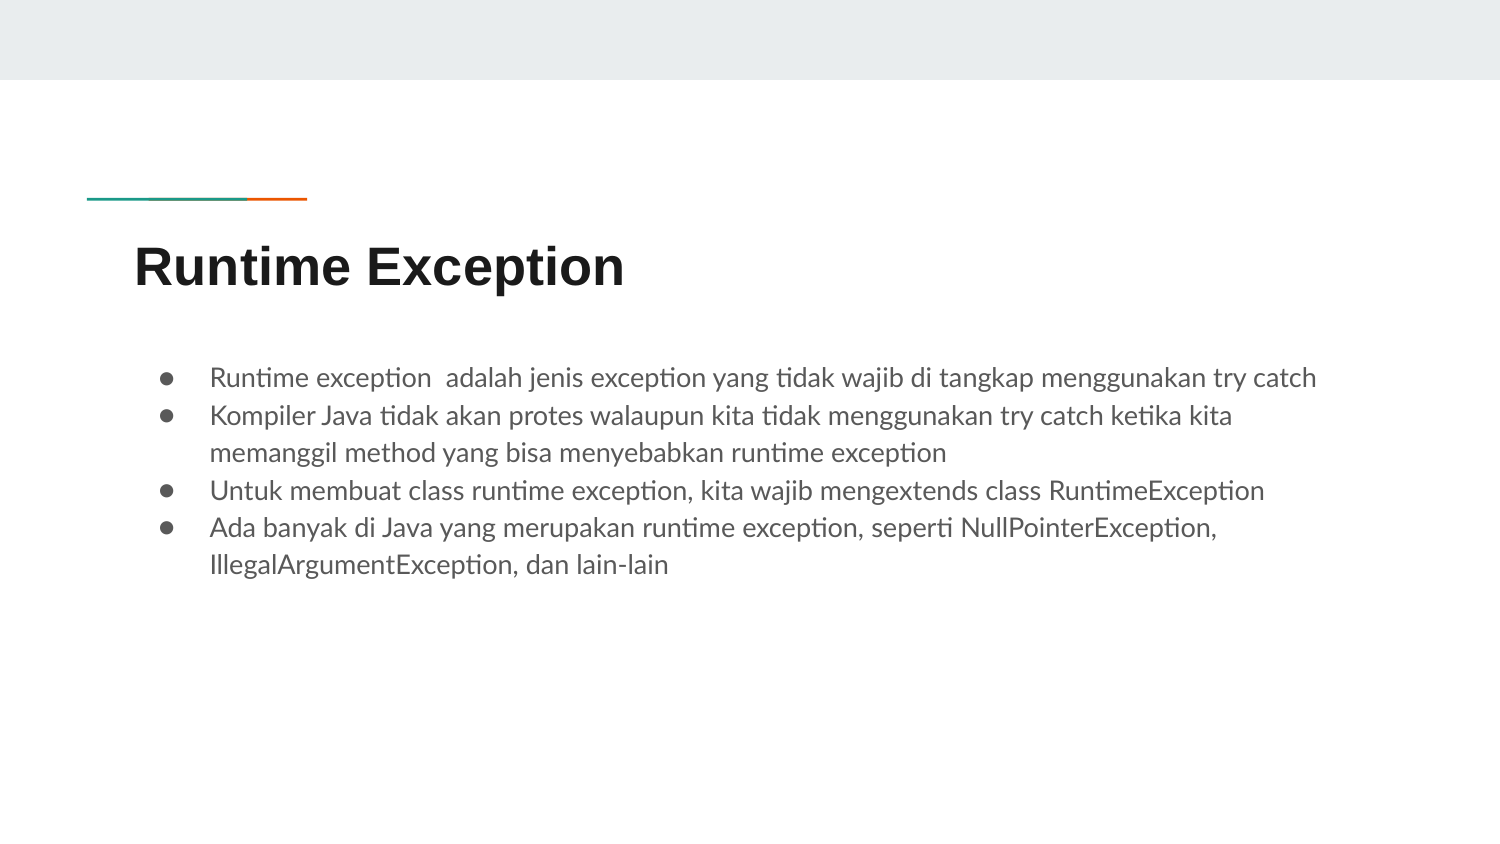

# Runtime Exception
Runtime exception  adalah jenis exception yang tidak wajib di tangkap menggunakan try catch
Kompiler Java tidak akan protes walaupun kita tidak menggunakan try catch ketika kita memanggil method yang bisa menyebabkan runtime exception
Untuk membuat class runtime exception, kita wajib mengextends class RuntimeException
Ada banyak di Java yang merupakan runtime exception, seperti NullPointerException, IllegalArgumentException, dan lain-lain